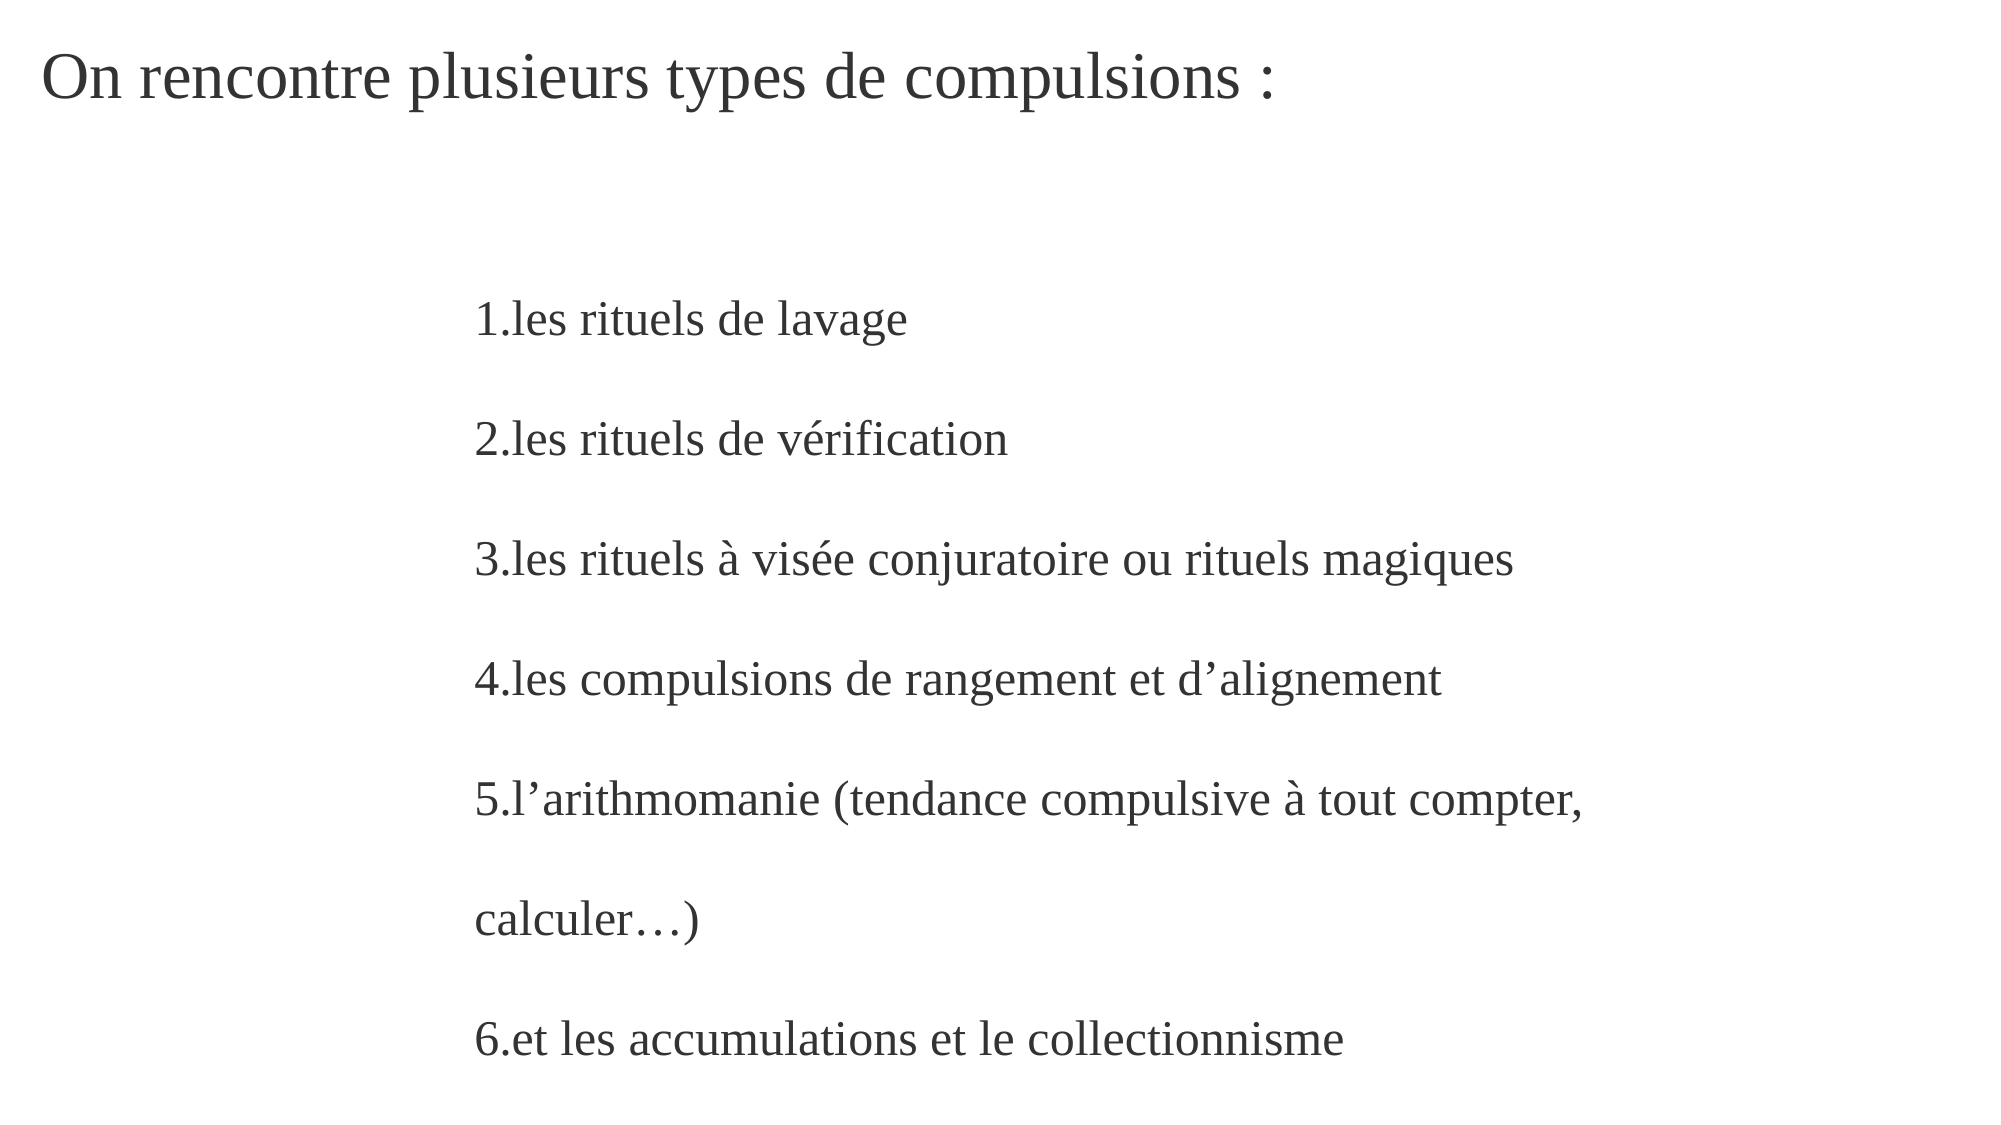

On rencontre plusieurs types de compulsions :

les rituels de lavage
les rituels de vérification
les rituels à visée conjuratoire ou rituels magiques
les compulsions de rangement et d’alignement
l’arithmomanie (tendance compulsive à tout compter, calculer…)
et les accumulations et le collectionnisme